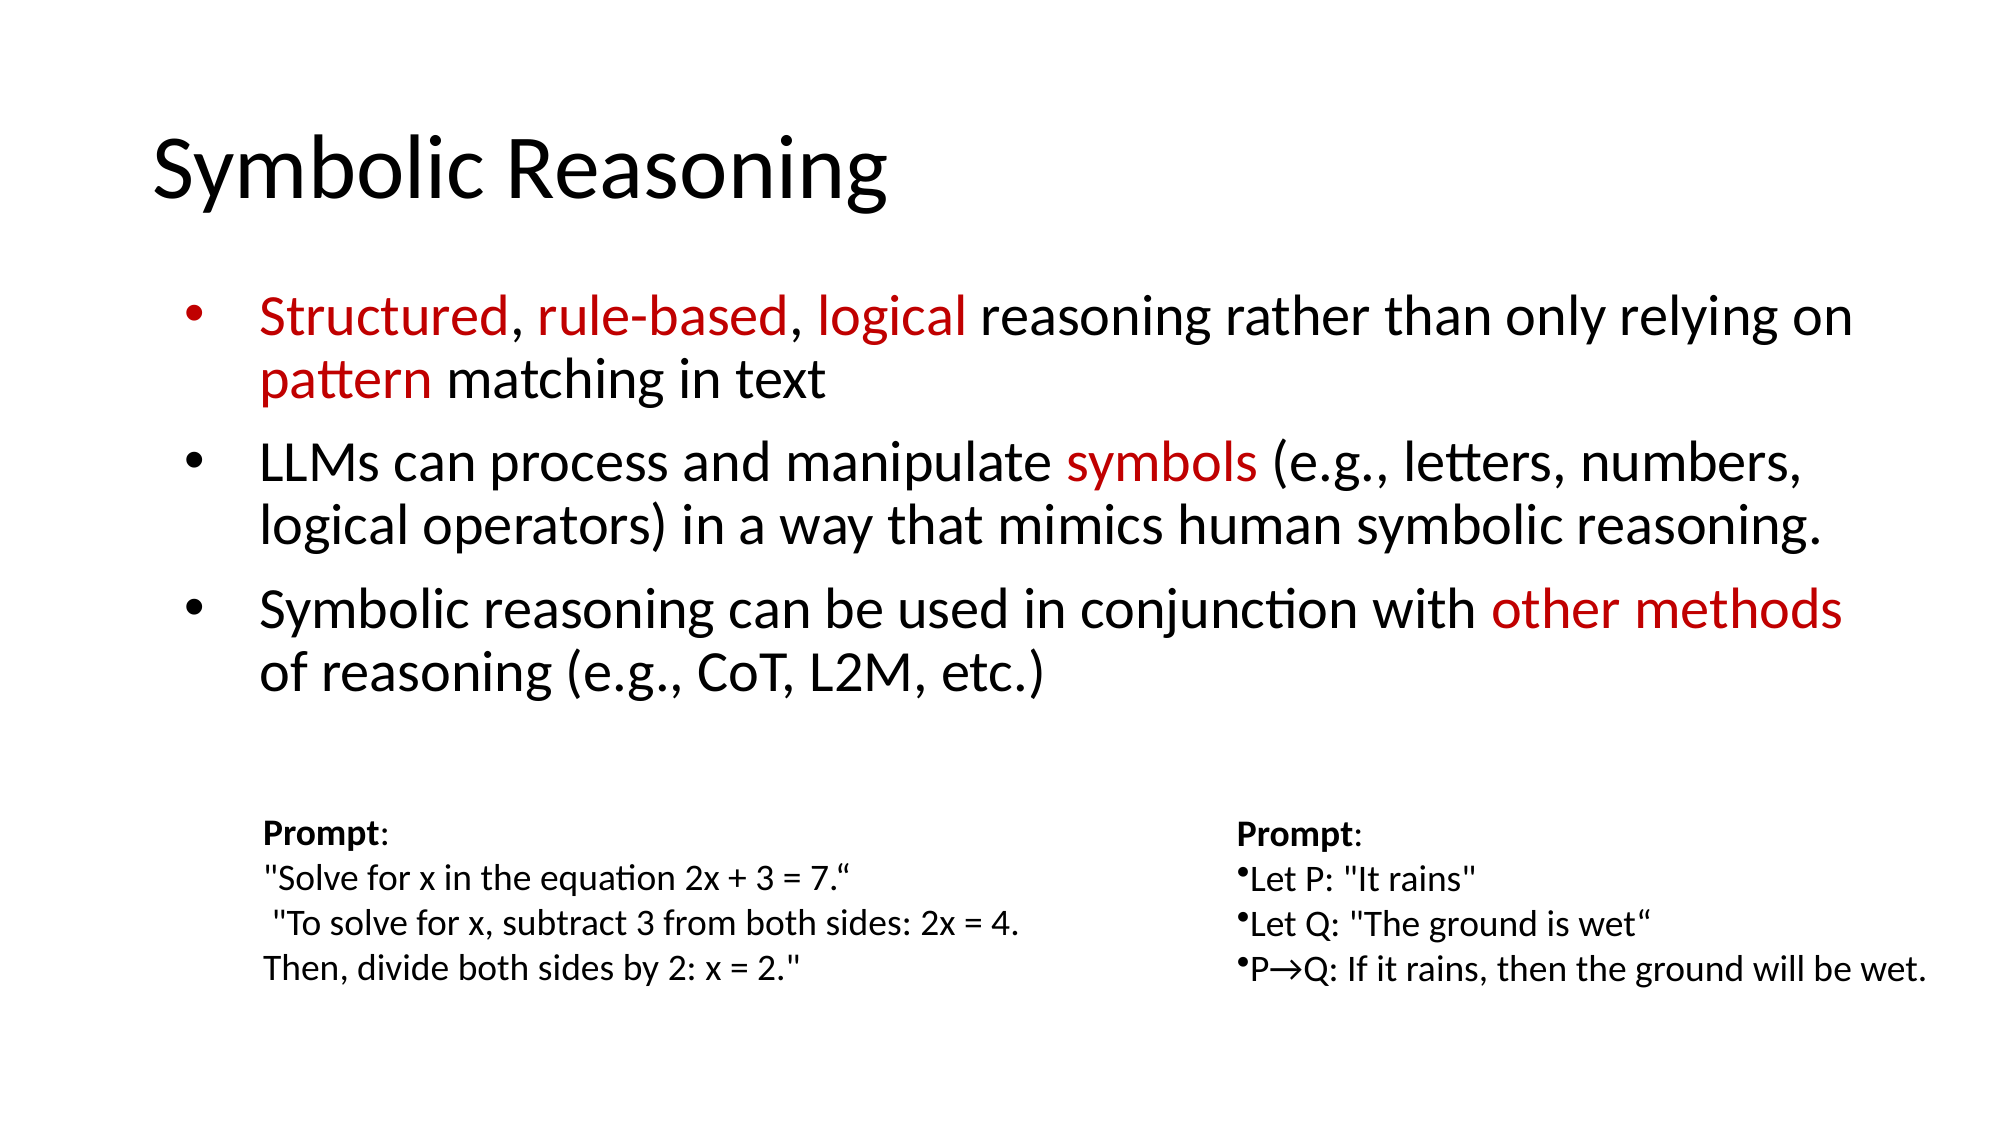

# Symbolic Reasoning
Structured, rule-based, logical reasoning rather than only relying on pattern matching in text
LLMs can process and manipulate symbols (e.g., letters, numbers, logical operators) in a way that mimics human symbolic reasoning.
Symbolic reasoning can be used in conjunction with other methods of reasoning (e.g., CoT, L2M, etc.)

Prompt:
"Solve for x in the equation 2x + 3 = 7.“
 "To solve for x, subtract 3 from both sides: 2x = 4.
Then, divide both sides by 2: x = 2."
Prompt:
Let P: "It rains"
Let Q: "The ground is wet“
P→Q: If it rains, then the ground will be wet.